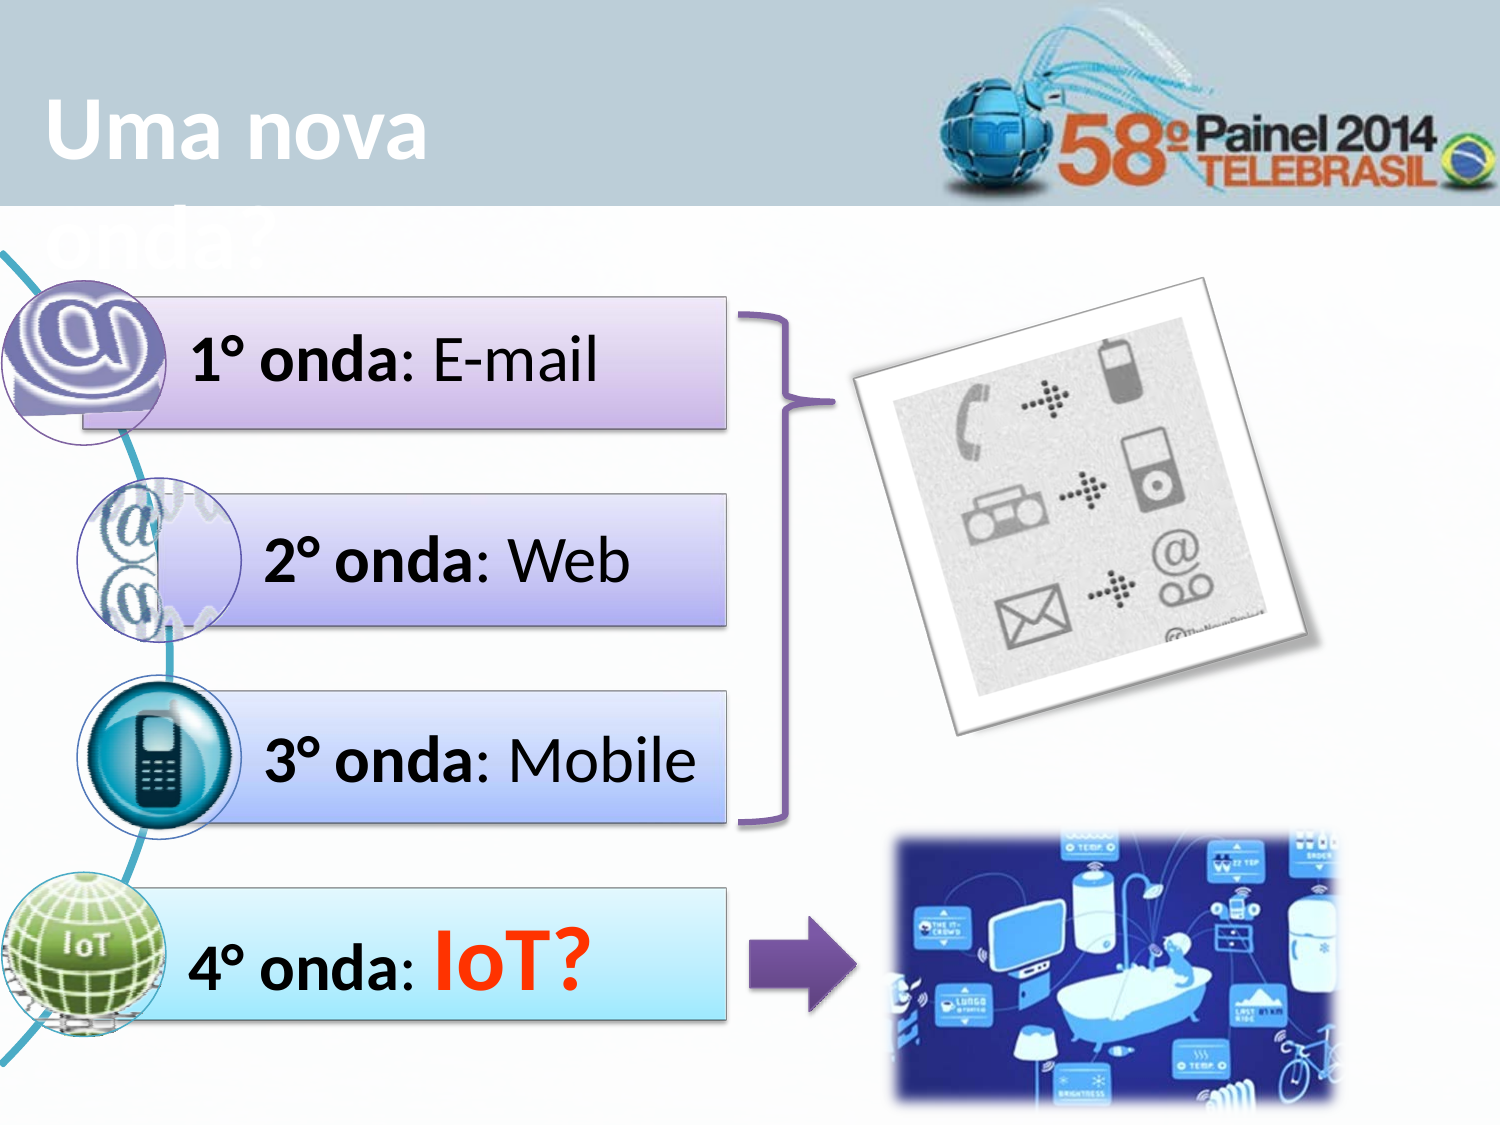

# Uma nova onda?

1° onda: E-mail

2° onda: Web

3° onda: Mobile

4° onda: IoT?